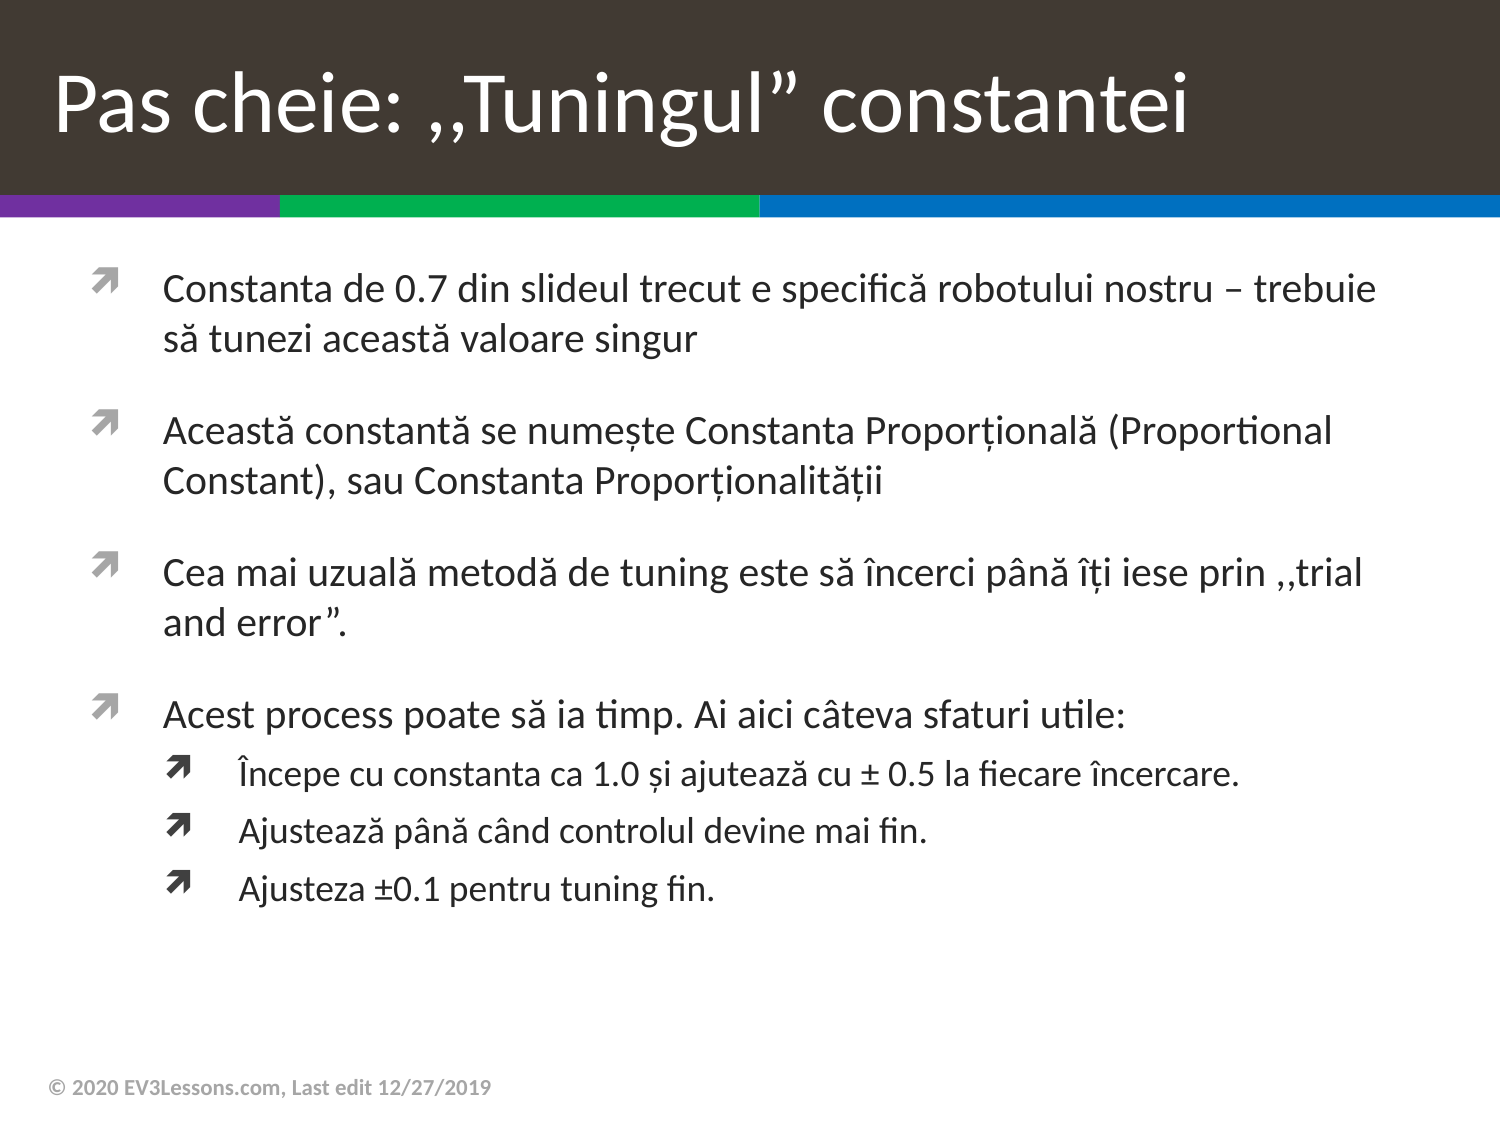

# Pas cheie: ,,Tuningul” constantei
Constanta de 0.7 din slideul trecut e specifică robotului nostru – trebuie să tunezi această valoare singur
Această constantă se numește Constanta Proporțională (Proportional Constant), sau Constanta Proporționalității
Cea mai uzuală metodă de tuning este să încerci până îți iese prin ,,trial and error”.
Acest process poate să ia timp. Ai aici câteva sfaturi utile:
Începe cu constanta ca 1.0 și ajutează cu ± 0.5 la fiecare încercare.
Ajustează până când controlul devine mai fin.
Ajusteza ±0.1 pentru tuning fin.
© 2020 EV3Lessons.com, Last edit 12/27/2019